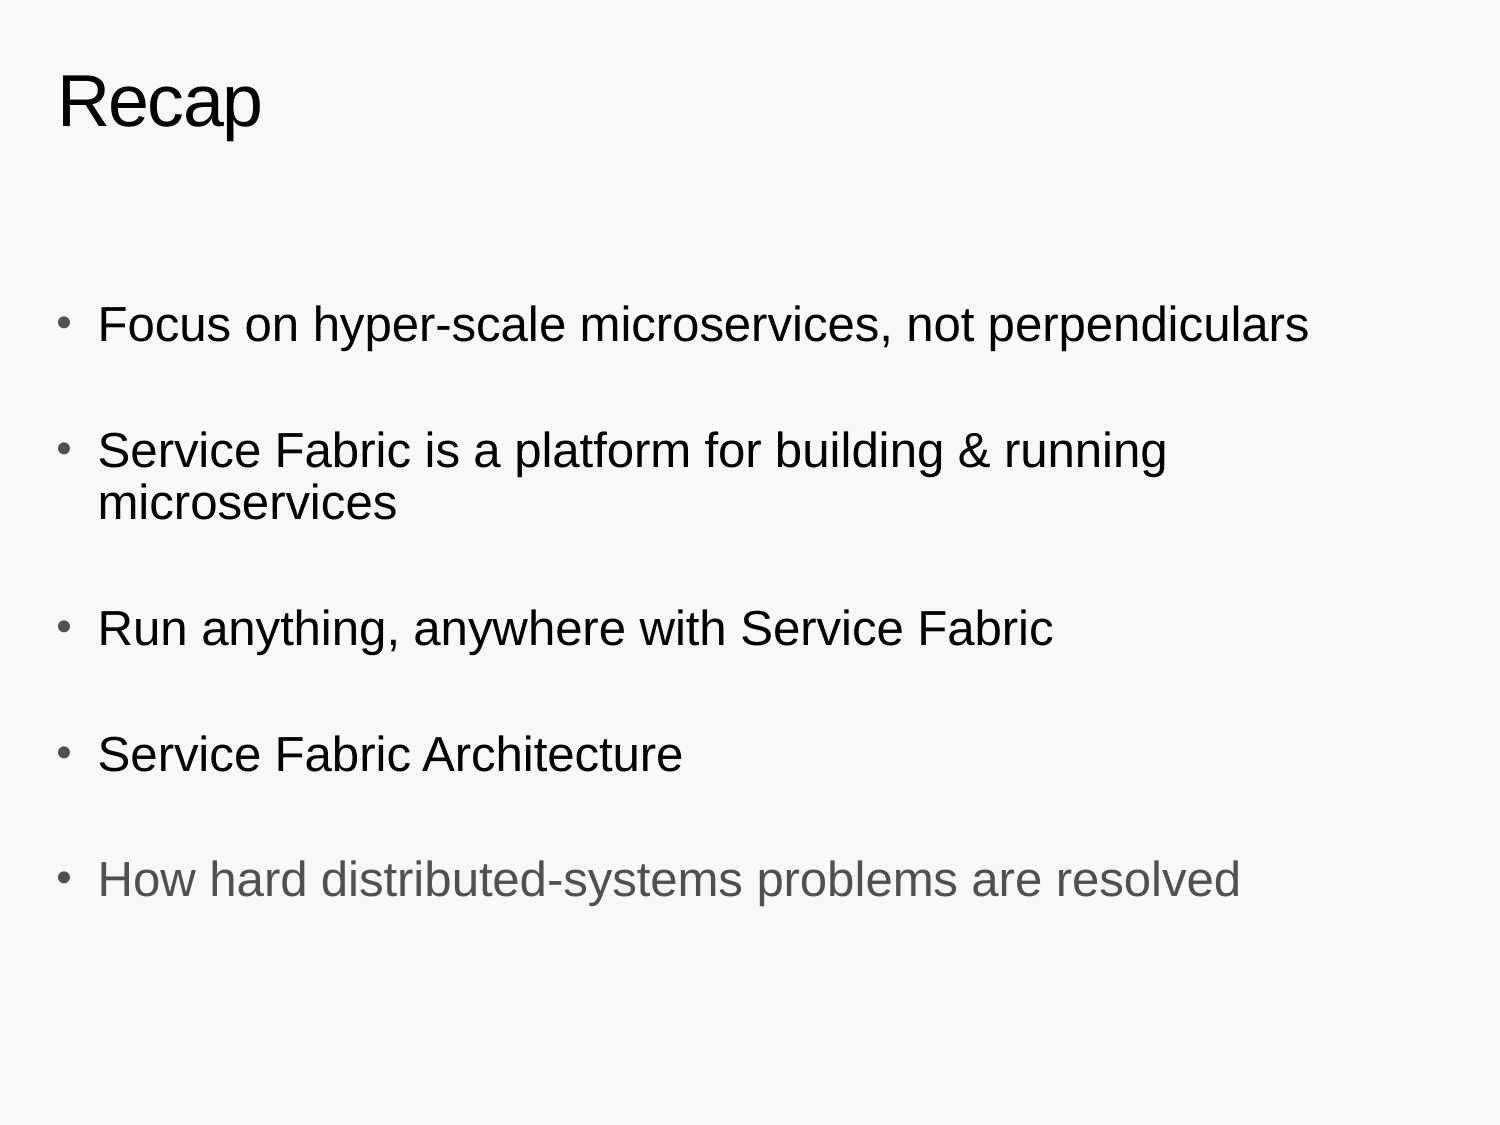

# Recap
Focus on hyper-scale microservices, not perpendiculars

Service Fabric is a platform for building & running microservices

Run anything, anywhere with Service Fabric

Service Fabric Architecture

How hard distributed-systems problems are resolved